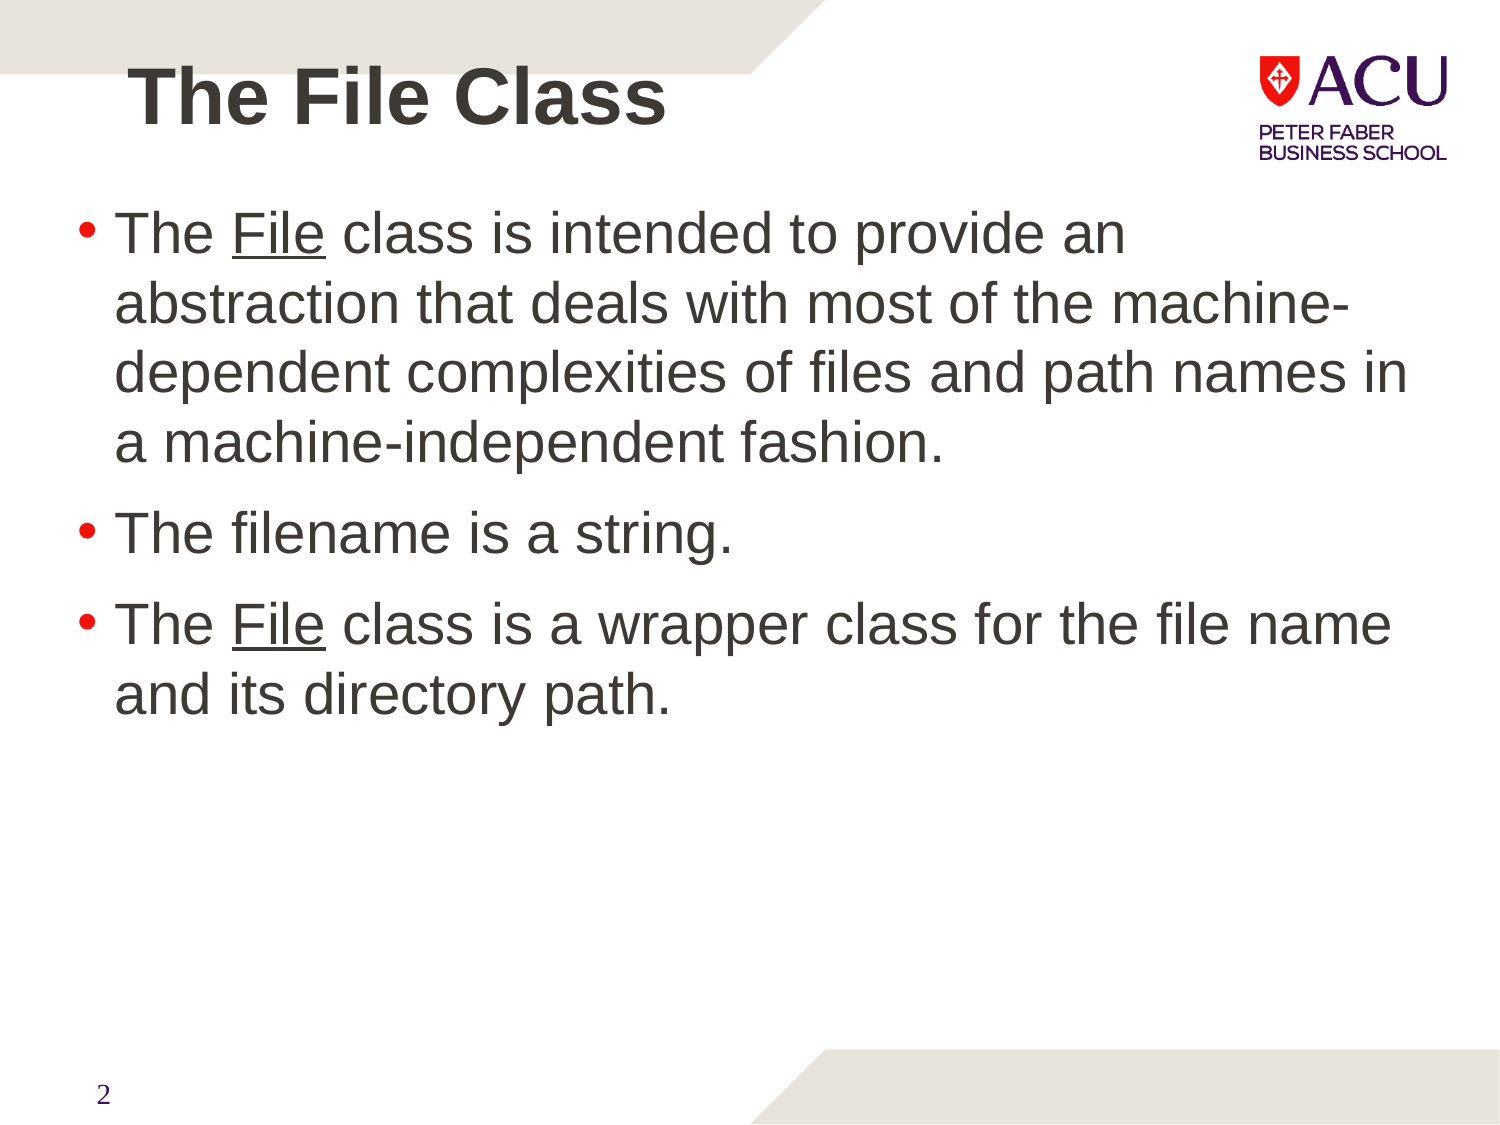

# The File Class
The File class is intended to provide an abstraction that deals with most of the machine-dependent complexities of files and path names in a machine-independent fashion.
The filename is a string.
The File class is a wrapper class for the file name and its directory path.
2